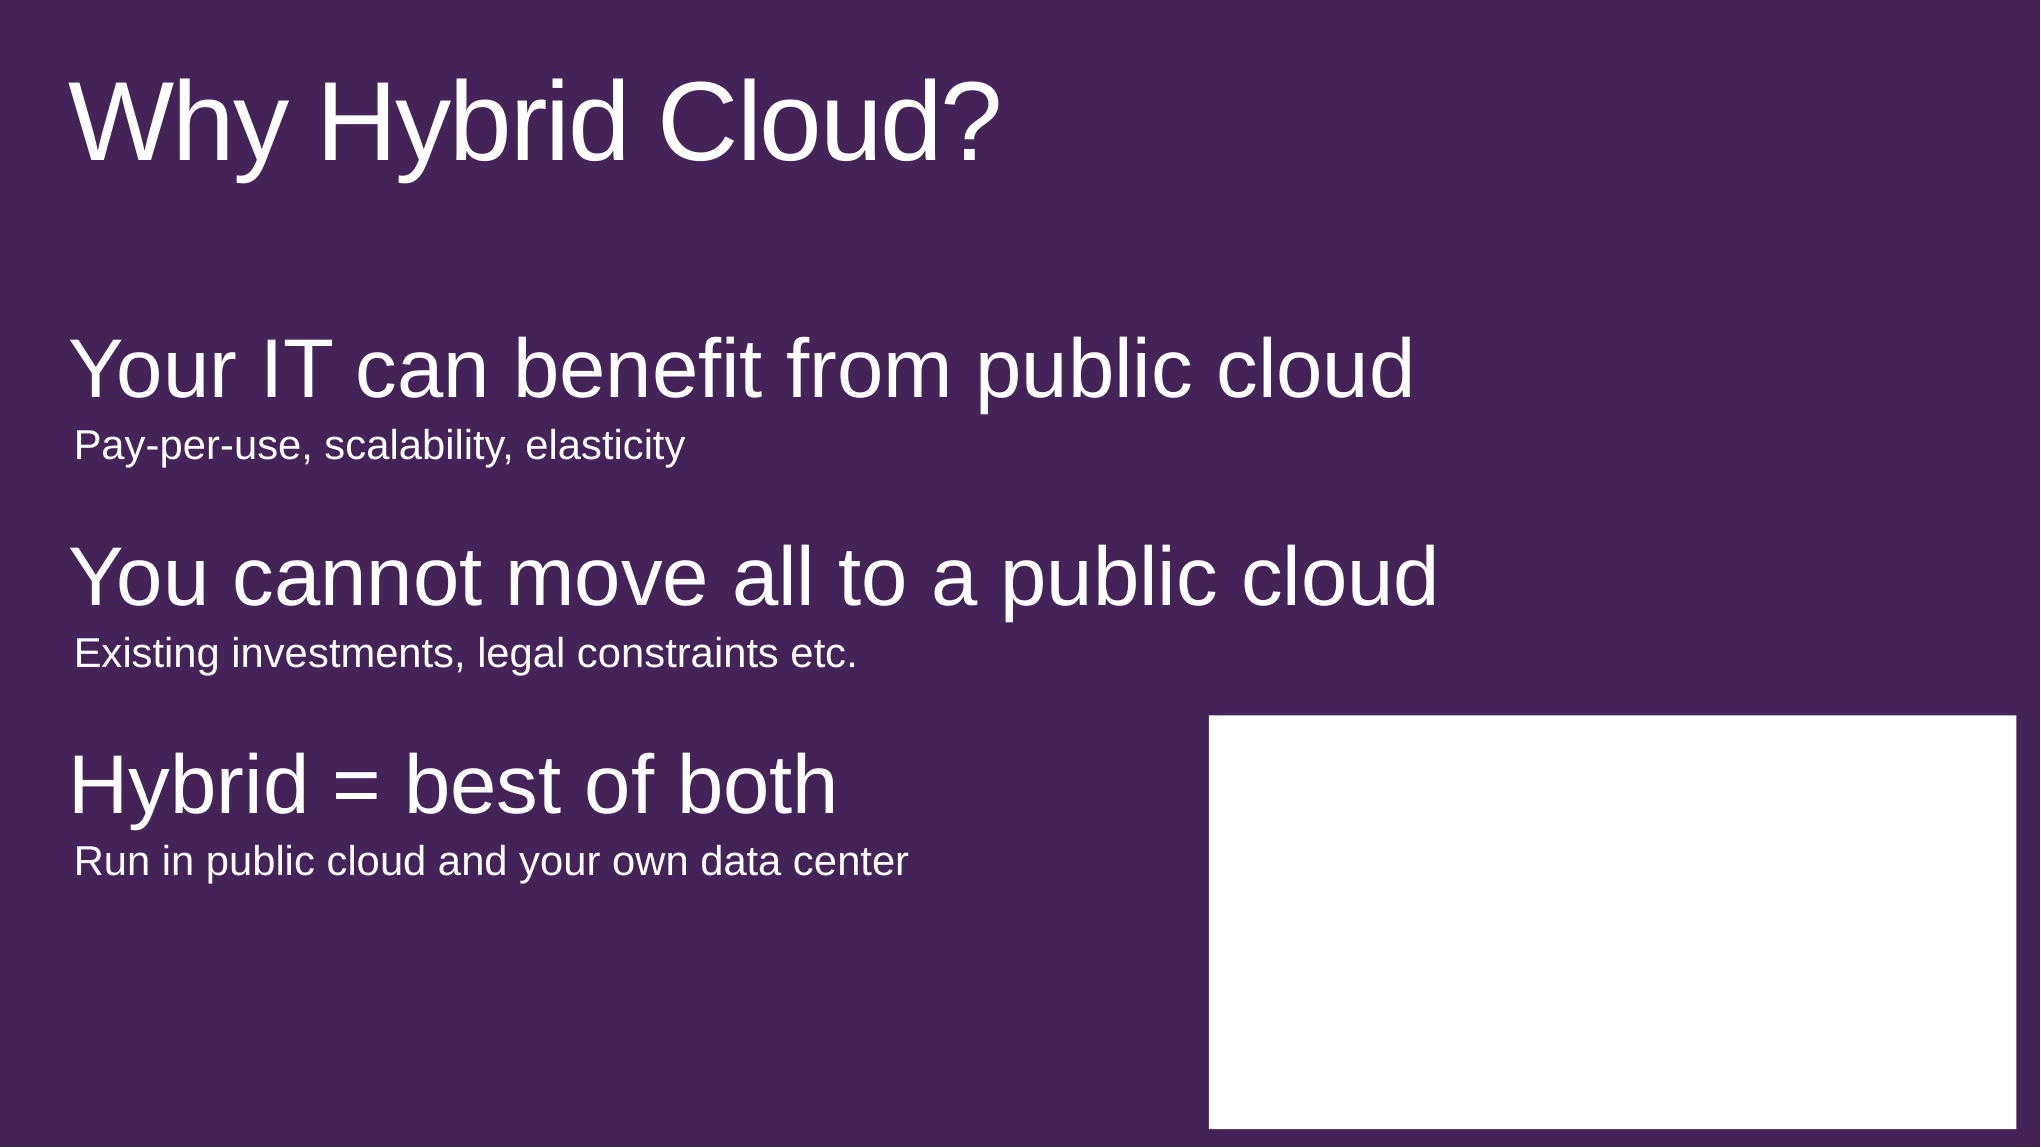

# Why Hybrid Cloud?

Your IT can benefit from public cloud
Pay-per-use, scalability, elasticity

You cannot move all to a public cloud
Existing investments, legal constraints etc.

Hybrid = best of both
Run in public cloud and your own data center